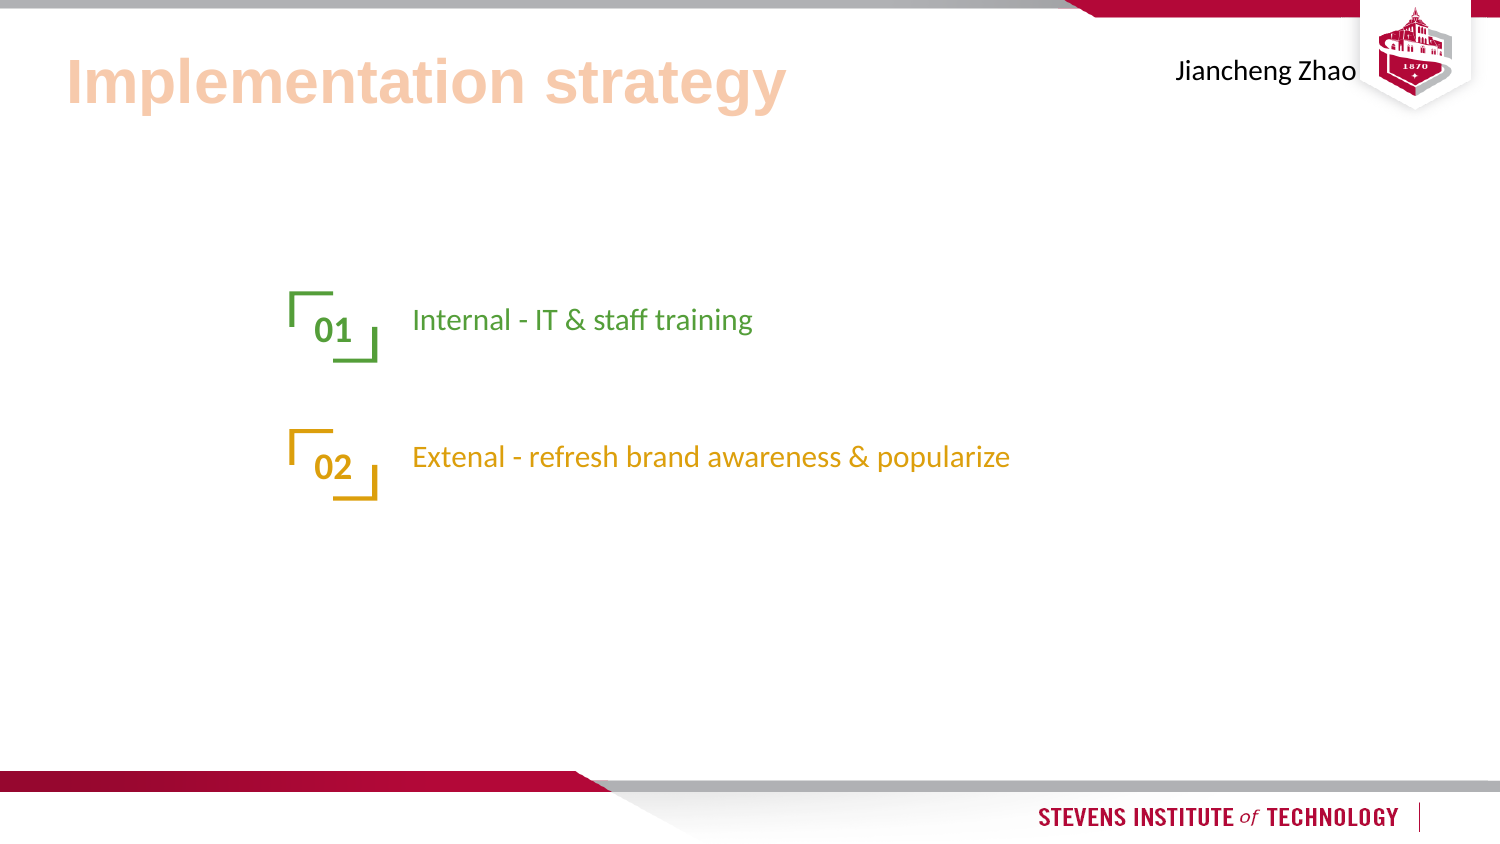

# Implementation strategy
Jiancheng Zhao

01
Internal - IT & staff training
02
Extenal - refresh brand awareness & popularize